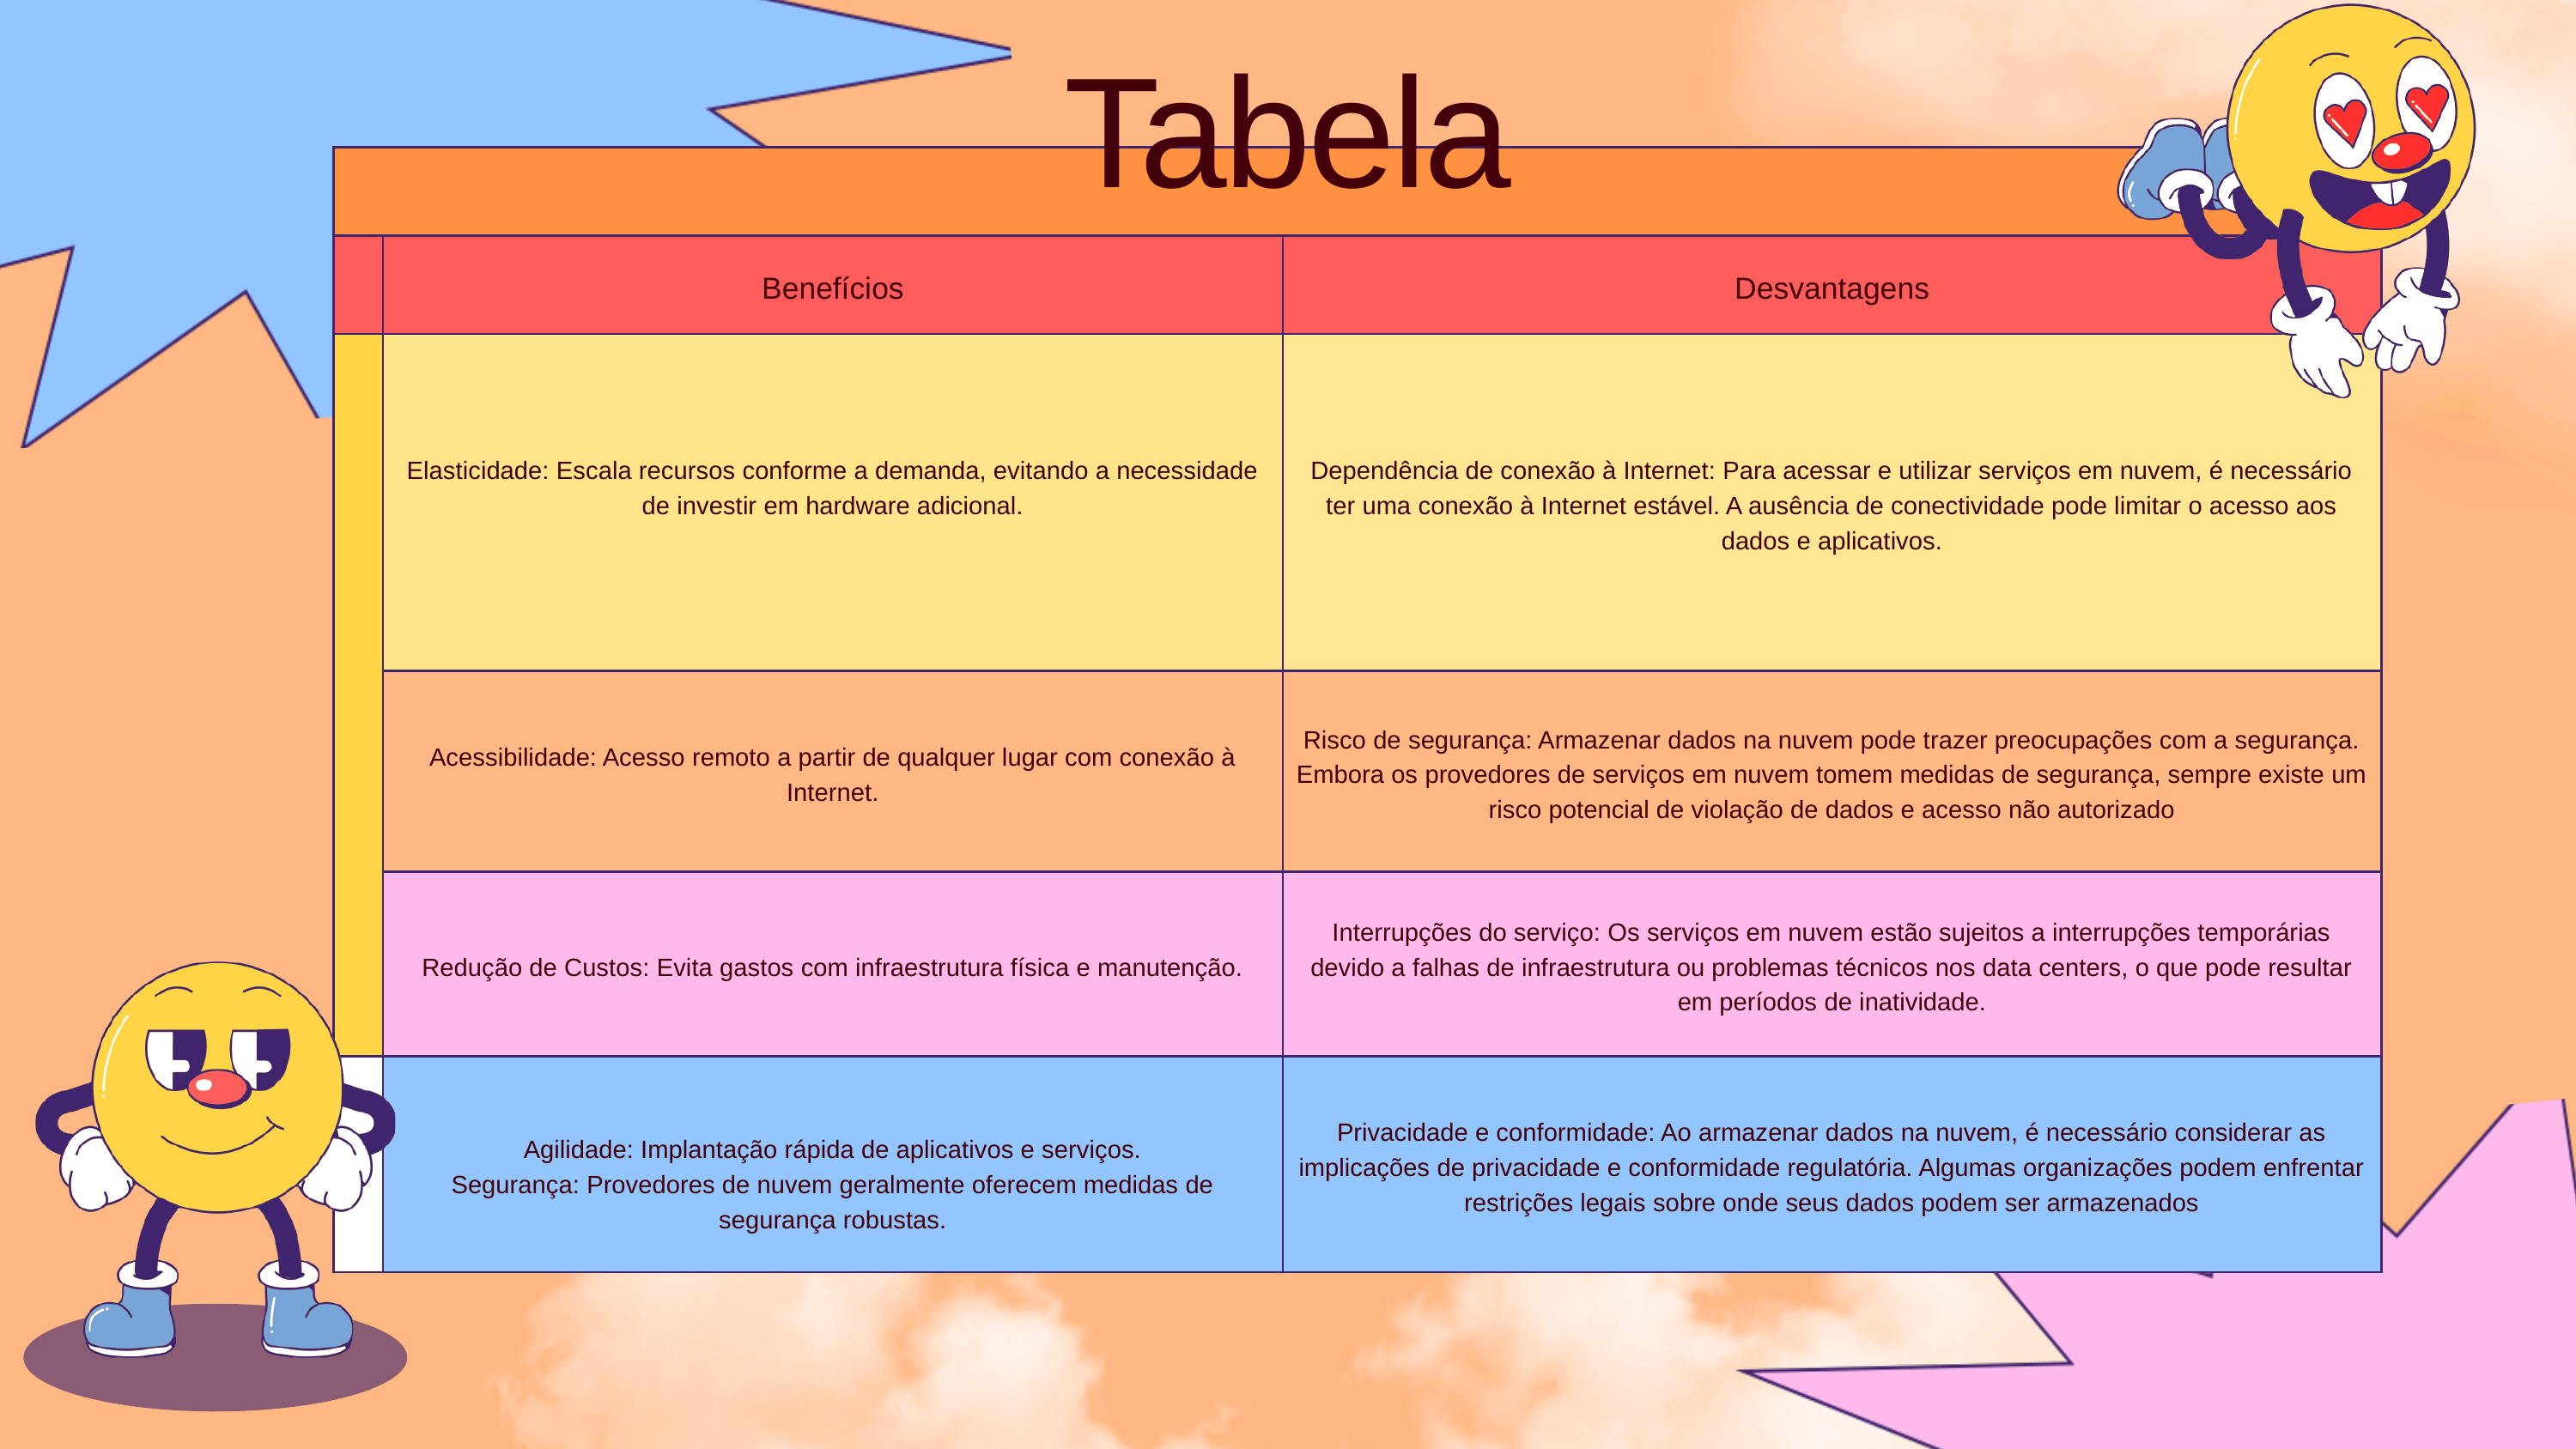

Tabela
|  |  |  |
| --- | --- | --- |
|  | Benefícios | Desvantagens |
|  | Elasticidade: Escala recursos conforme a demanda, evitando a necessidade de investir em hardware adicional. | Dependência de conexão à Internet: Para acessar e utilizar serviços em nuvem, é necessário ter uma conexão à Internet estável. A ausência de conectividade pode limitar o acesso aos dados e aplicativos. |
|  | Acessibilidade: Acesso remoto a partir de qualquer lugar com conexão à Internet. | Risco de segurança: Armazenar dados na nuvem pode trazer preocupações com a segurança. Embora os provedores de serviços em nuvem tomem medidas de segurança, sempre existe um risco potencial de violação de dados e acesso não autorizado |
|  | Redução de Custos: Evita gastos com infraestrutura física e manutenção. | Interrupções do serviço: Os serviços em nuvem estão sujeitos a interrupções temporárias devido a falhas de infraestrutura ou problemas técnicos nos data centers, o que pode resultar em períodos de inatividade. |
|  | Agilidade: Implantação rápida de aplicativos e serviços. Segurança: Provedores de nuvem geralmente oferecem medidas de segurança robustas. | Privacidade e conformidade: Ao armazenar dados na nuvem, é necessário considerar as implicações de privacidade e conformidade regulatória. Algumas organizações podem enfrentar restrições legais sobre onde seus dados podem ser armazenados |